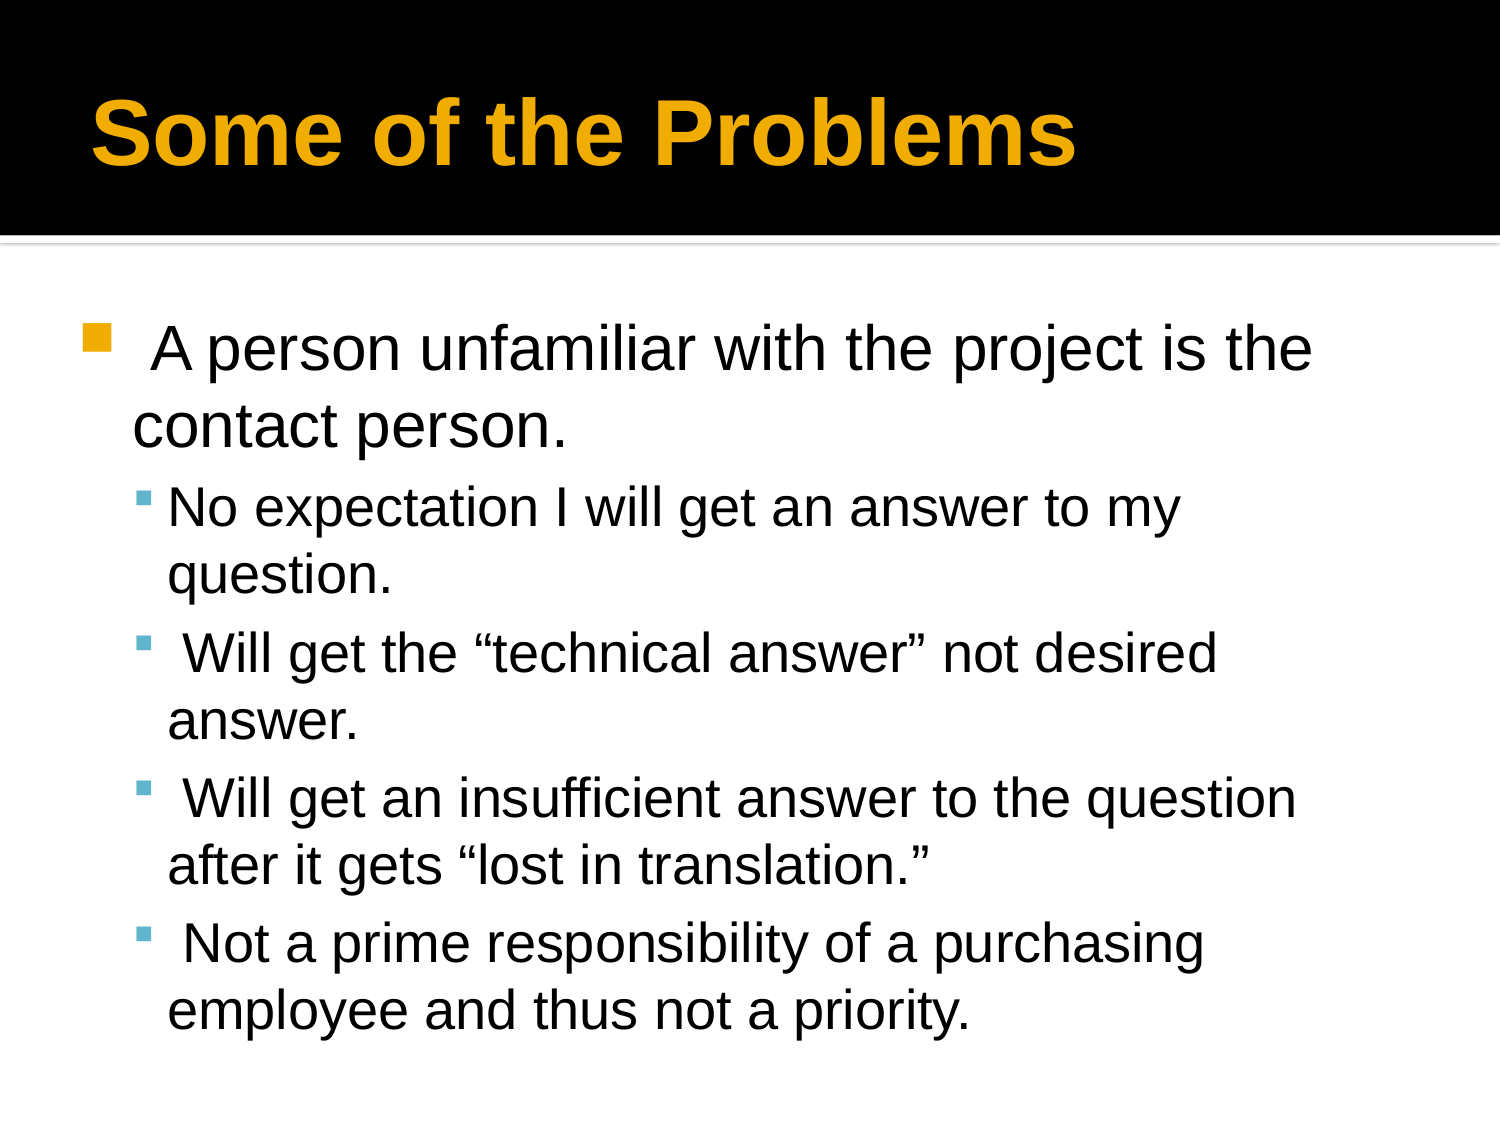

# Some of the Problems
 A person unfamiliar with the project is the contact person.
No expectation I will get an answer to my question.
 Will get the “technical answer” not desired answer.
 Will get an insufficient answer to the question after it gets “lost in translation.”
 Not a prime responsibility of a purchasing employee and thus not a priority.